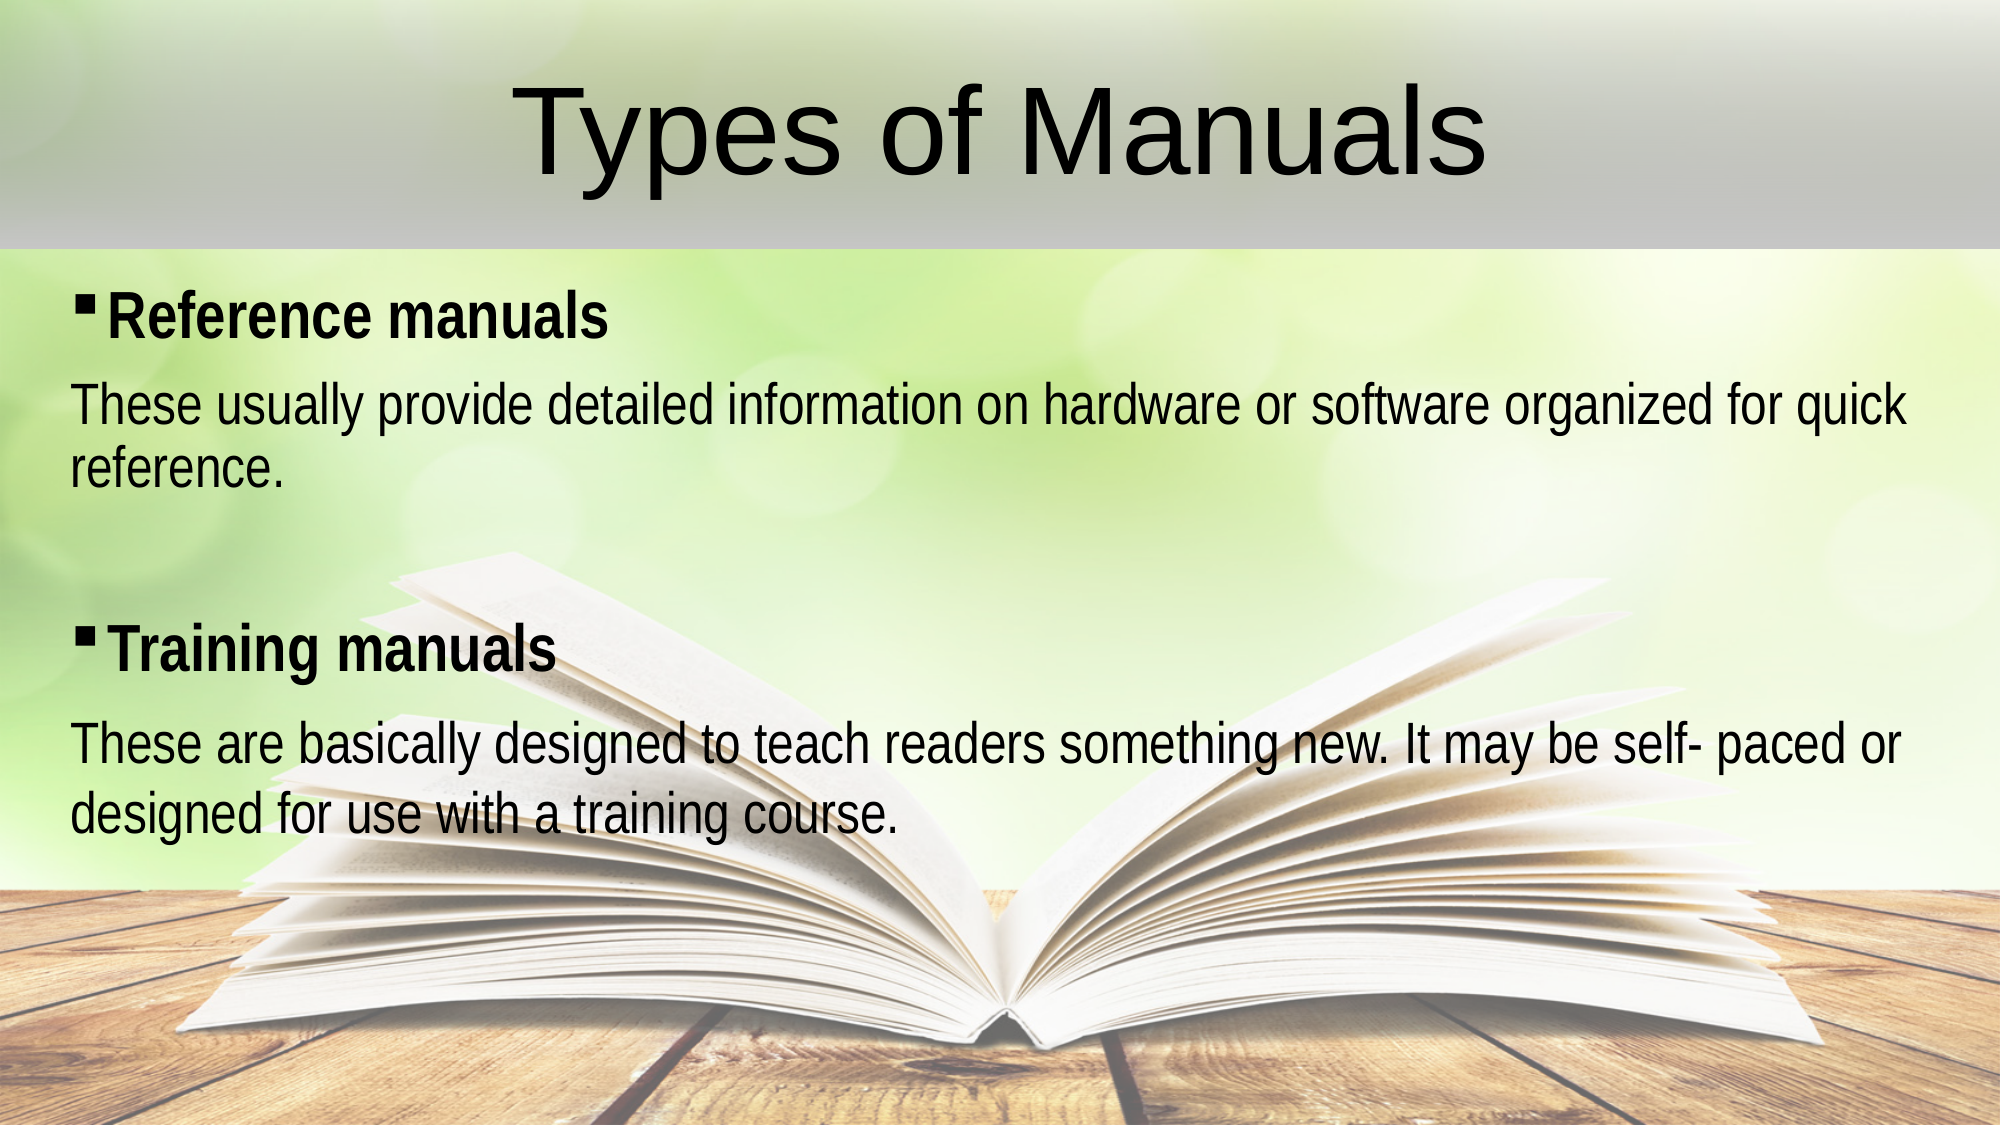

Types of Manuals
Reference manuals
These usually provide detailed information on hardware or software organized for quick reference.

Training manuals
These are basically designed to teach readers something new. It may be self- paced or designed for use with a training course.